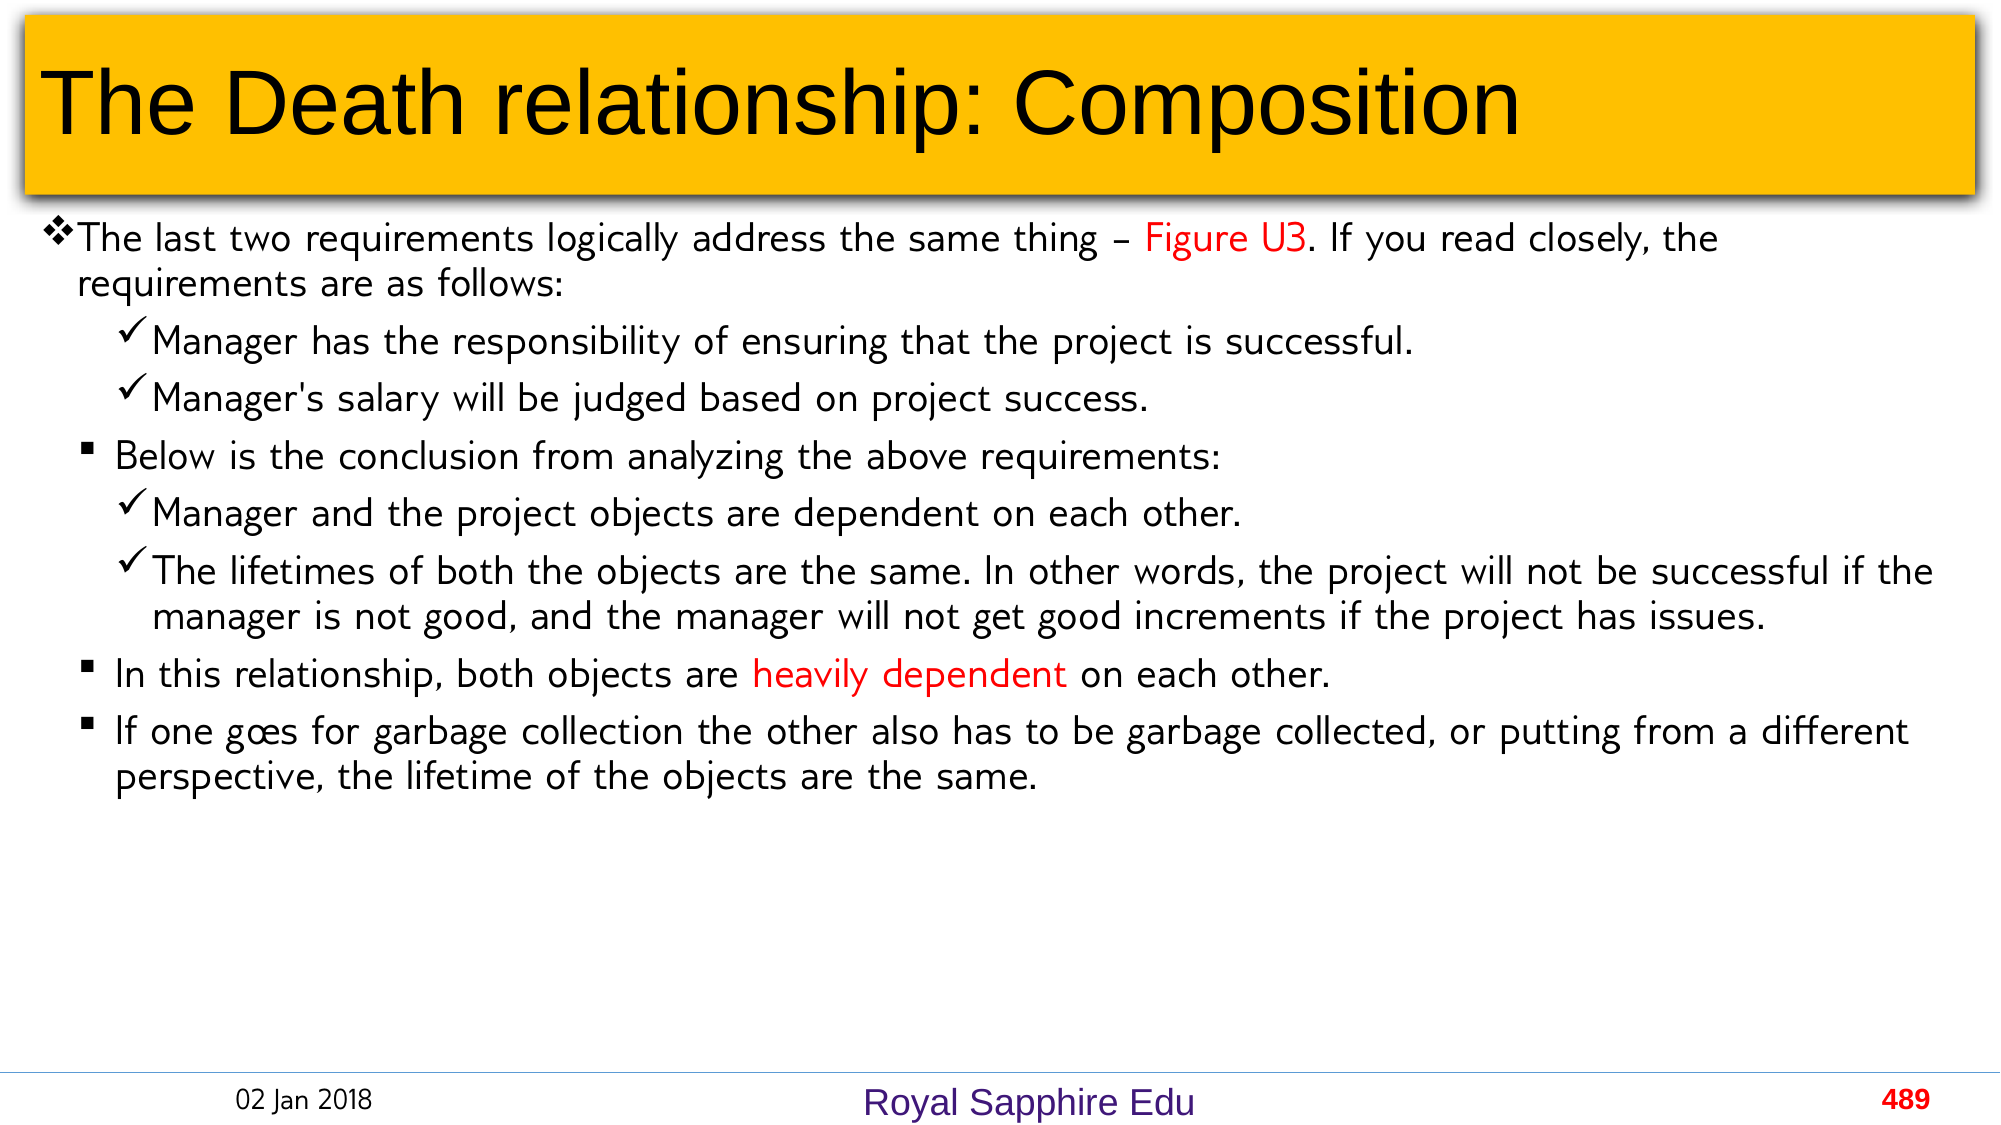

# The Death relationship: Composition
The last two requirements logically address the same thing – Figure U3. If you read closely, the requirements are as follows:
Manager has the responsibility of ensuring that the project is successful.
Manager's salary will be judged based on project success.
Below is the conclusion from analyzing the above requirements:
Manager and the project objects are dependent on each other.
The lifetimes of both the objects are the same. In other words, the project will not be successful if the manager is not good, and the manager will not get good increments if the project has issues.
In this relationship, both objects are heavily dependent on each other.
If one goes for garbage collection the other also has to be garbage collected, or putting from a different perspective, the lifetime of the objects are the same.
02 Jan 2018
489